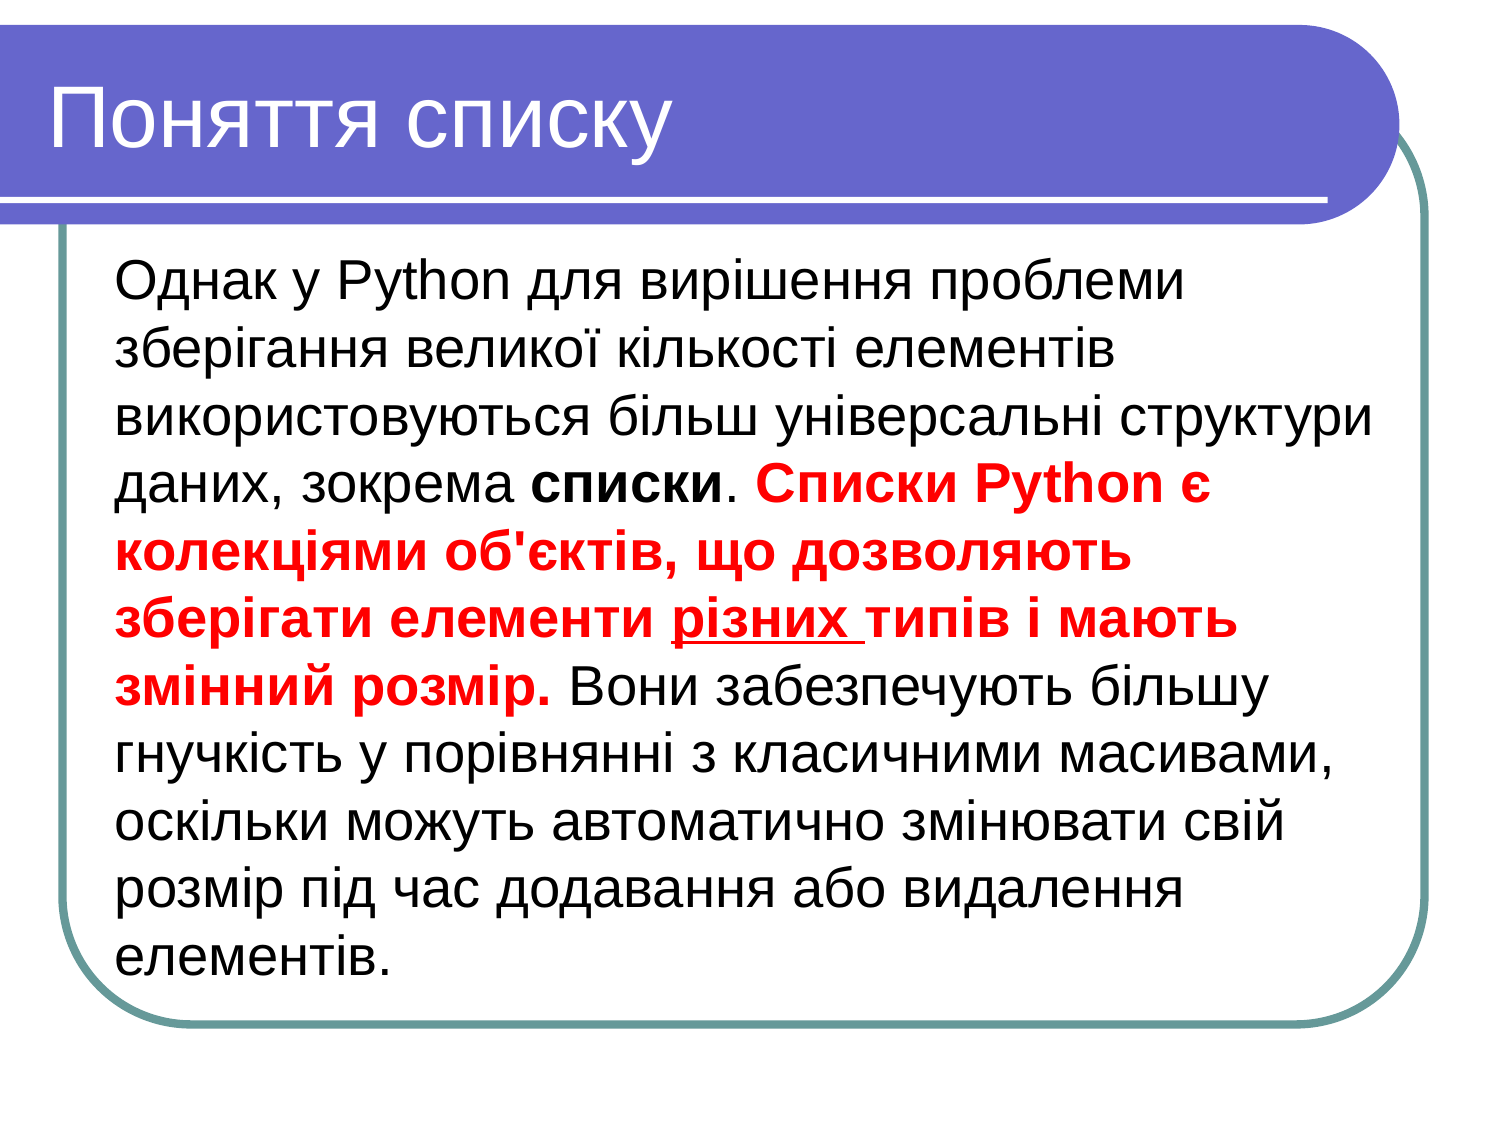

Поняття списку
Однак у Python для вирішення проблеми зберігання великої кількості елементів використовуються більш універсальні структури даних, зокрема списки. Списки Python є колекціями об'єктів, що дозволяють зберігати елементи різних типів і мають змінний розмір. Вони забезпечують більшу гнучкість у порівнянні з класичними масивами, оскільки можуть автоматично змінювати свій розмір під час додавання або видалення    елементів.